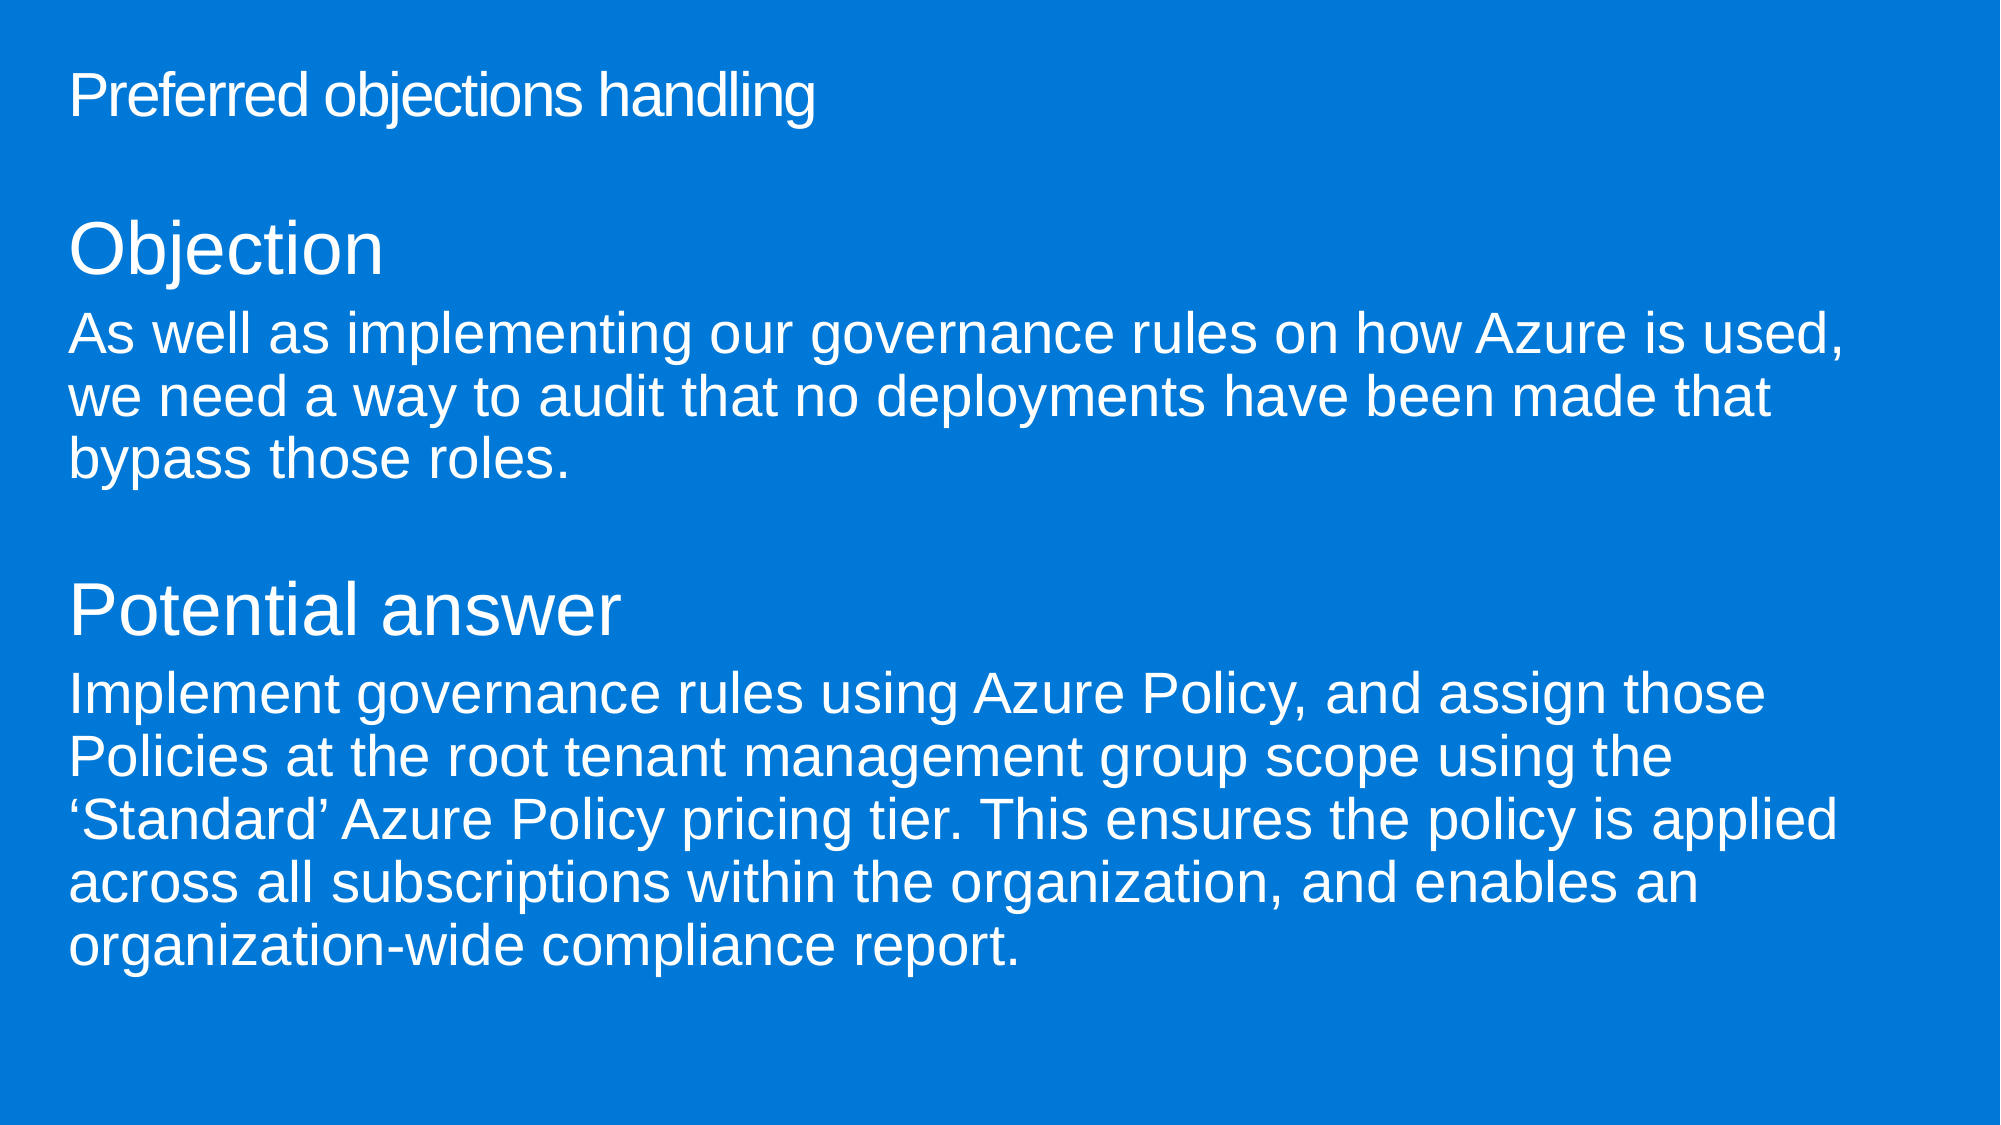

# Preferred objections handling
Objection
As well as implementing our governance rules on how Azure is used, we need a way to audit that no deployments have been made that bypass those roles.

Potential answer
Implement governance rules using Azure Policy, and assign those Policies at the root tenant management group scope using the ‘Standard’ Azure Policy pricing tier. This ensures the policy is applied across all subscriptions within the organization, and enables an organization-wide compliance report.